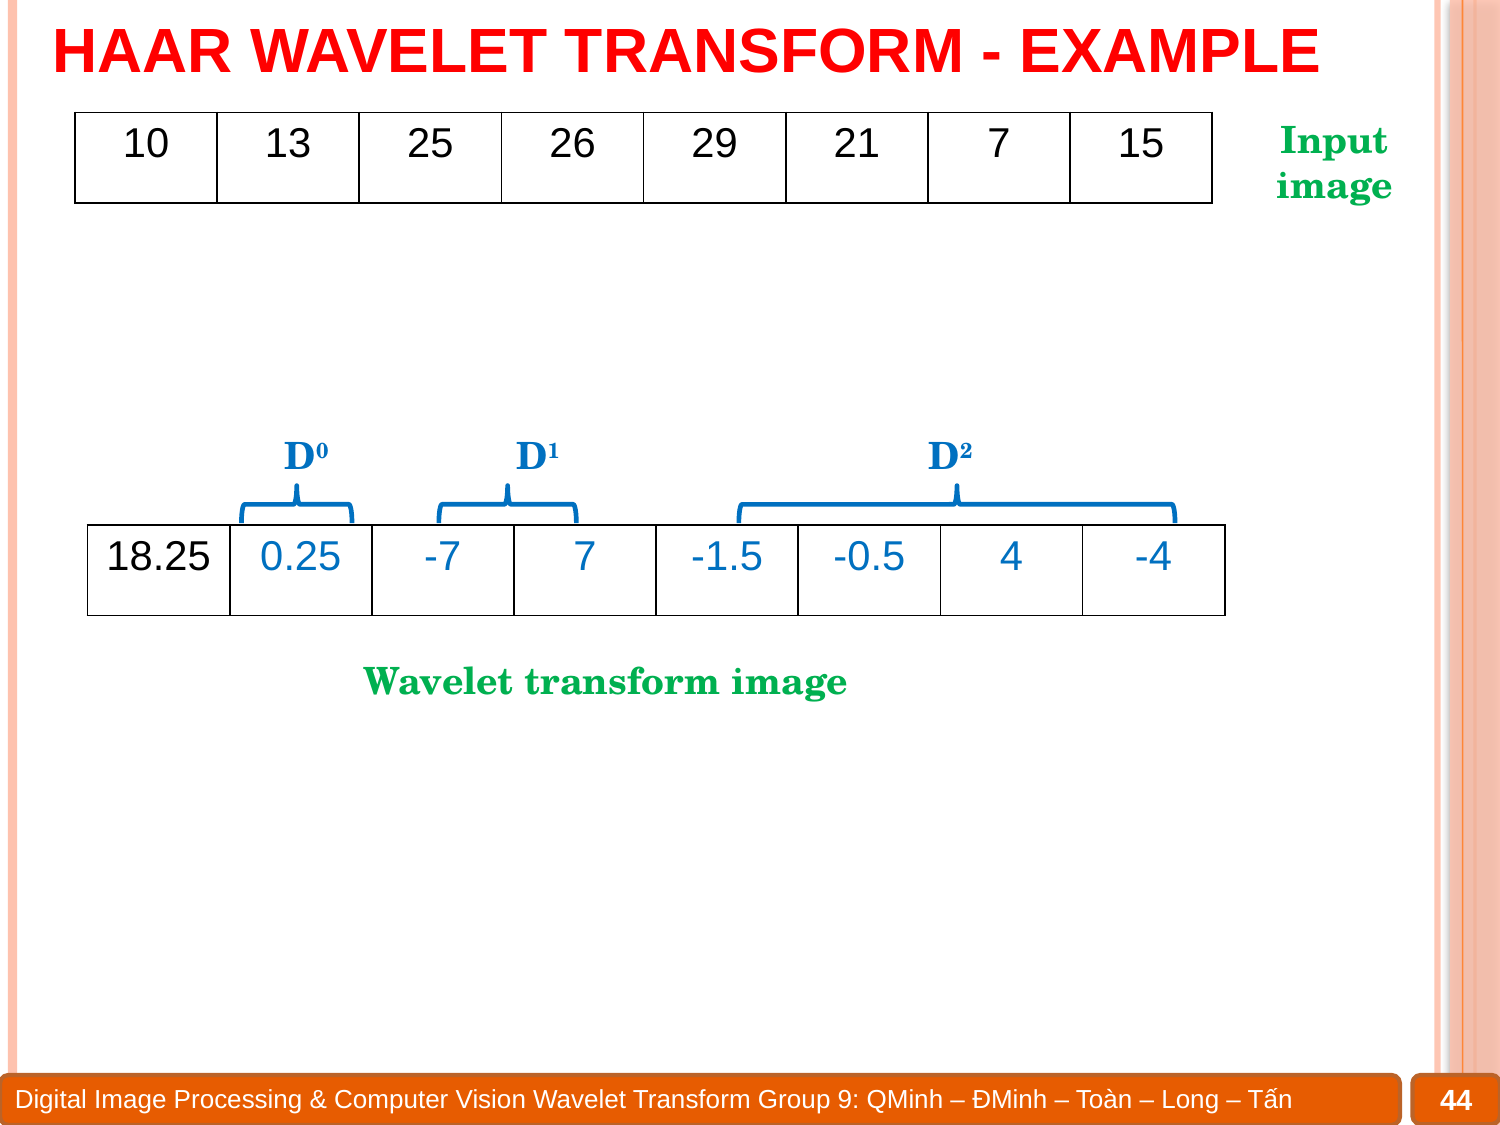

# Haar Wavelet Transform - Example
Input image
| 10 | 13 | 25 | 26 | 29 | 21 | 7 | 15 |
| --- | --- | --- | --- | --- | --- | --- | --- |

D0
D1
D2

| 18.25 | 0.25 | -7 | 7 | -1.5 | -0.5 | 4 | -4 |
| --- | --- | --- | --- | --- | --- | --- | --- |
Wavelet transform image
44